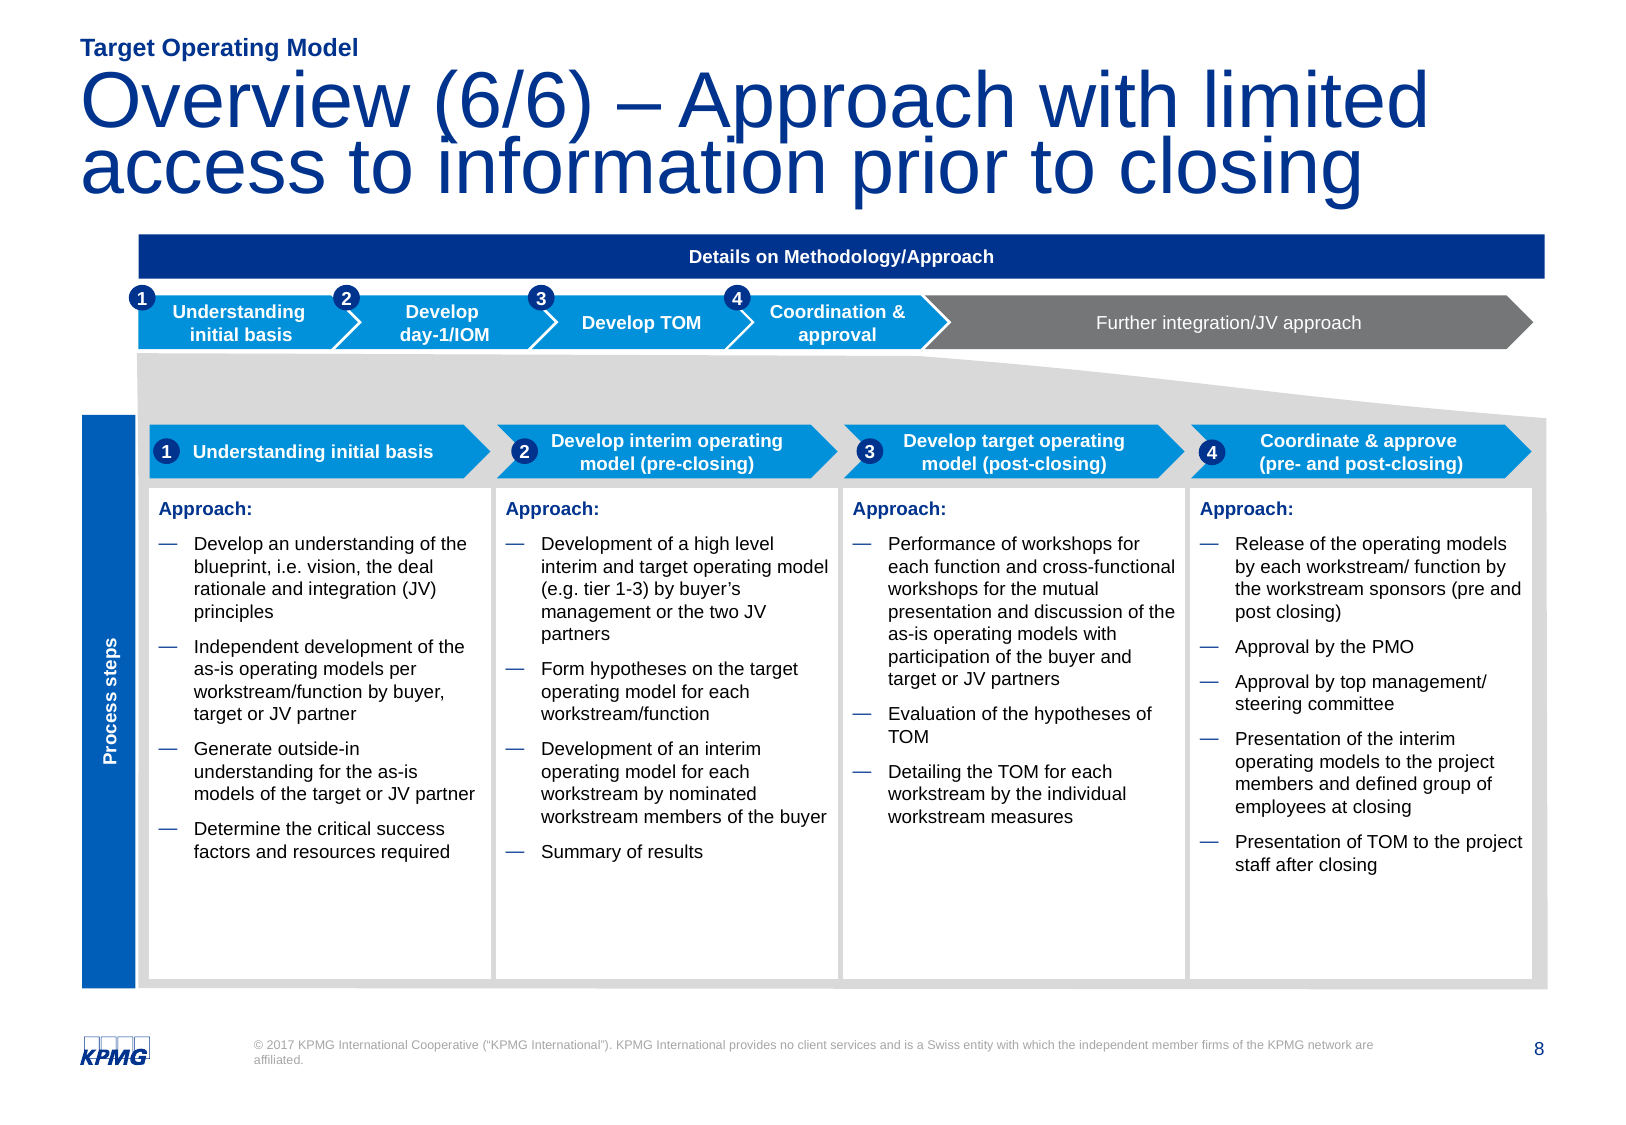

Target Operating Model
# Overview (6/6) – Approach with limited access to information prior to closing
Details on Methodology/Approach
1
2
3
4
Understanding
initial basis
Develop
day-1/IOM
Develop TOM
Coordination & approval
Further integration/JV approach

Understanding initial basis
Approach:
Develop an understanding of the blueprint, i.e. vision, the deal rationale and integration (JV) principles
Independent development of the as-is operating models per workstream/function by buyer, target or JV partner
Generate outside-in understanding for the as-is models of the target or JV partner
Determine the critical success factors and resources required

Develop interim operating model (pre-closing)
Approach:
Development of a high level interim and target operating model (e.g. tier 1-3) by buyer’s management or the two JV partners
Form hypotheses on the target operating model for each workstream/function
Development of an interim operating model for each workstream by nominated workstream members of the buyer
Summary of results

Develop target operating model (post-closing)
Approach:
Performance of workshops for each function and cross-functional workshops for the mutual presentation and discussion of the as-is operating models with participation of the buyer and target or JV partners
Evaluation of the hypotheses of TOM
Detailing the TOM for each workstream by the individual workstream measures

Coordinate & approve
(pre- and post-closing)
Approach:
Release of the operating models by each workstream/ function by the workstream sponsors (pre and post closing)
Approval by the PMO
Approval by top management/ steering committee
Presentation of the interim operating models to the project members and defined group of employees at closing
Presentation of TOM to the project staff after closing

1
2
3
4
Process steps